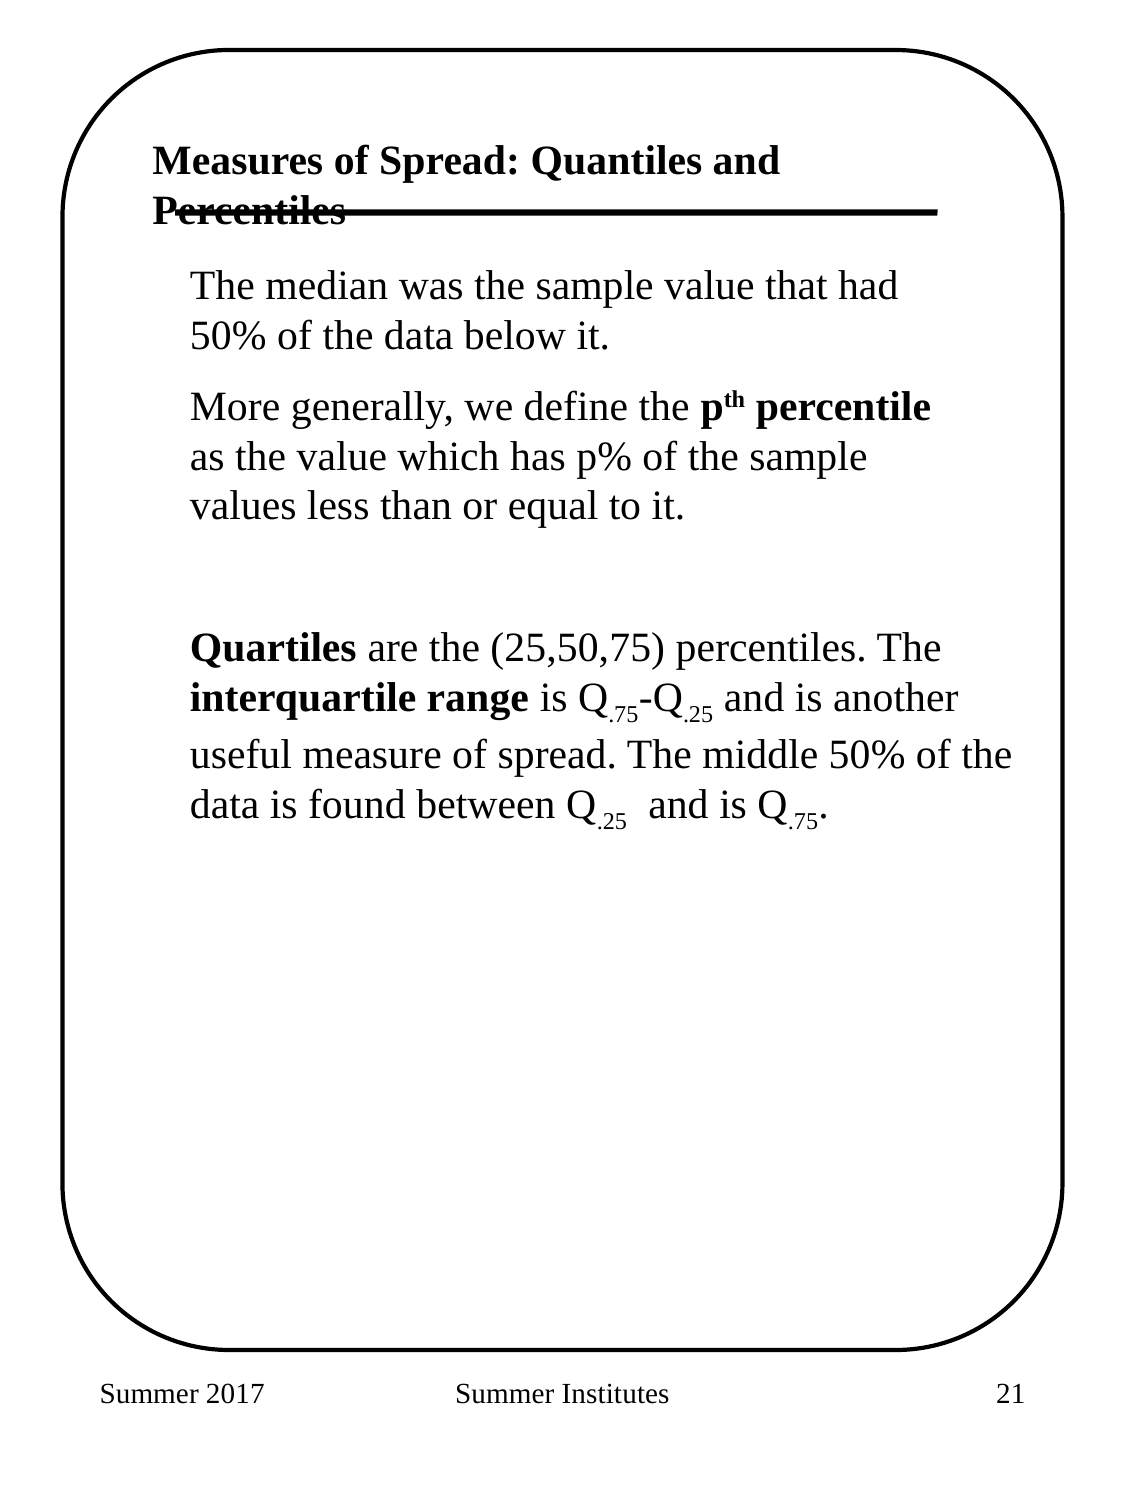

Measures of Spread: Quantiles and Percentiles

The median was the sample value that had 50% of the data below it.
More generally, we define the pth percentile as the value which has p% of the sample values less than or equal to it.
Quartiles are the (25,50,75) percentiles. The interquartile range is Q.75-Q.25 and is another useful measure of spread. The middle 50% of the data is found between Q.25  and is Q.75.
Summer 2017
Summer Institutes
21